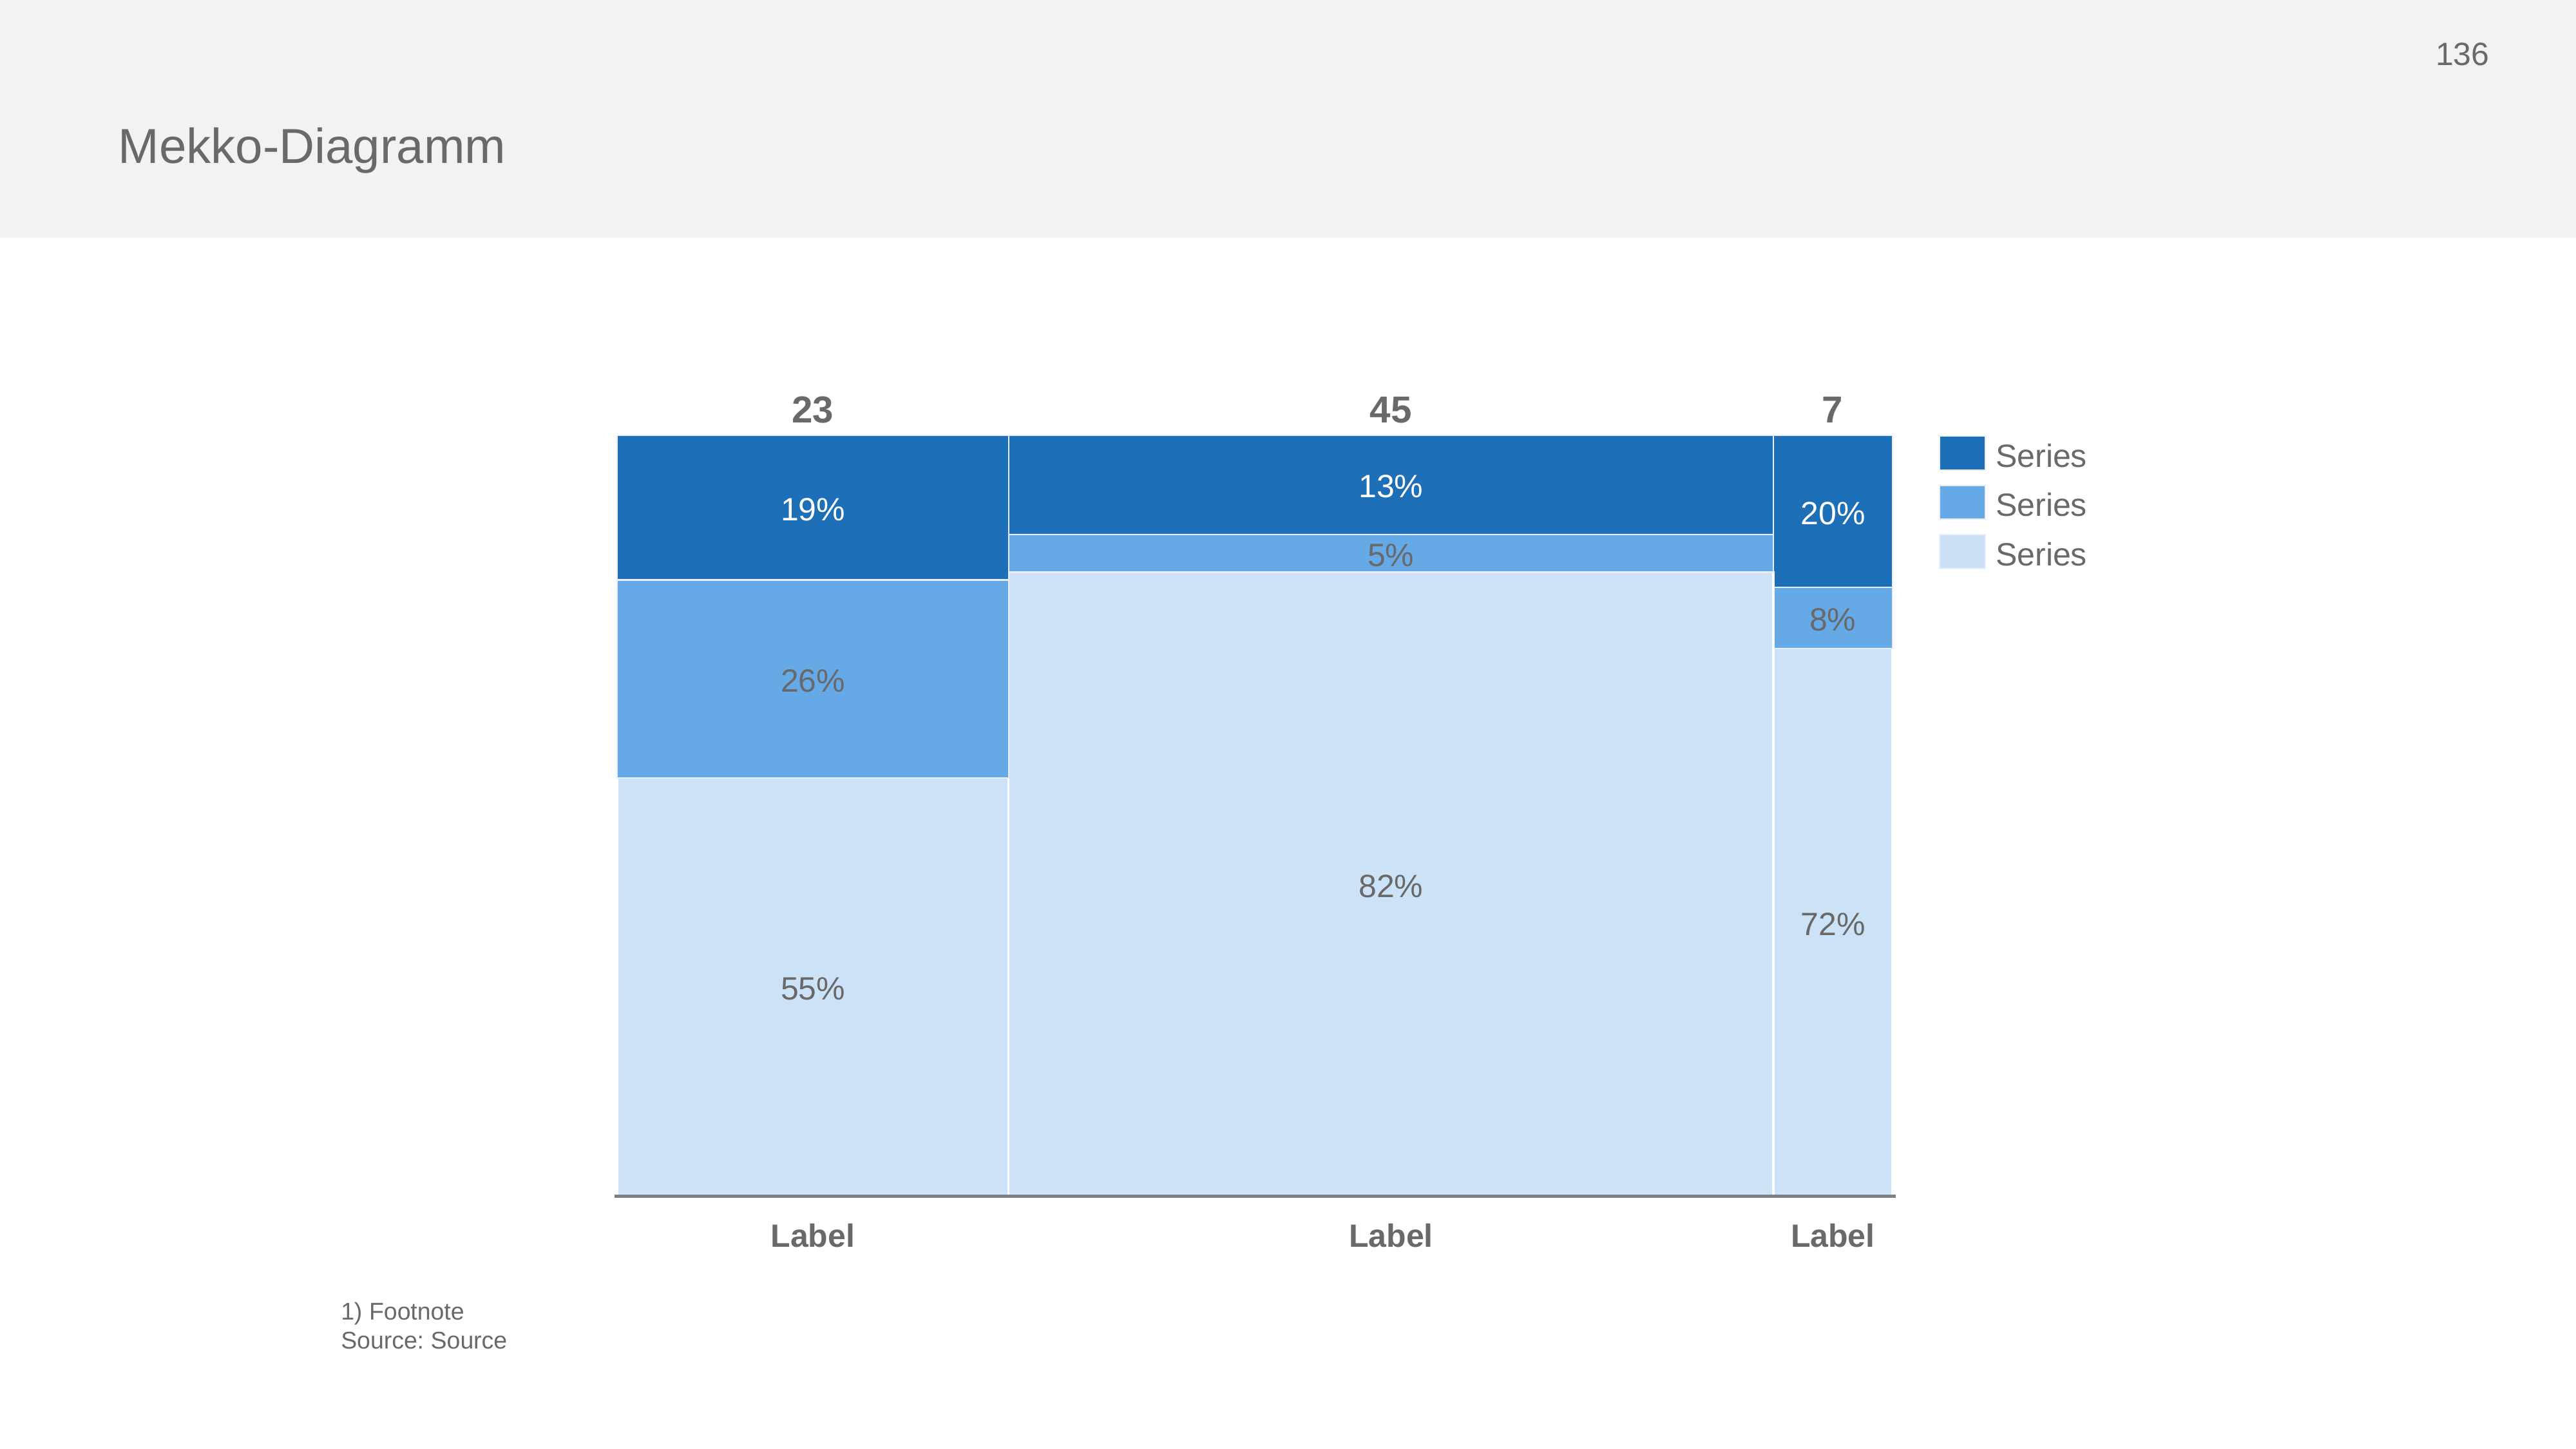

# Mekko-Diagramm
23
45
7
Series

13%
Series

19%
20%
Series
5%

8%

26%

82%
72%
55%
Label
Label
Label
1) Footnote
Source: Source